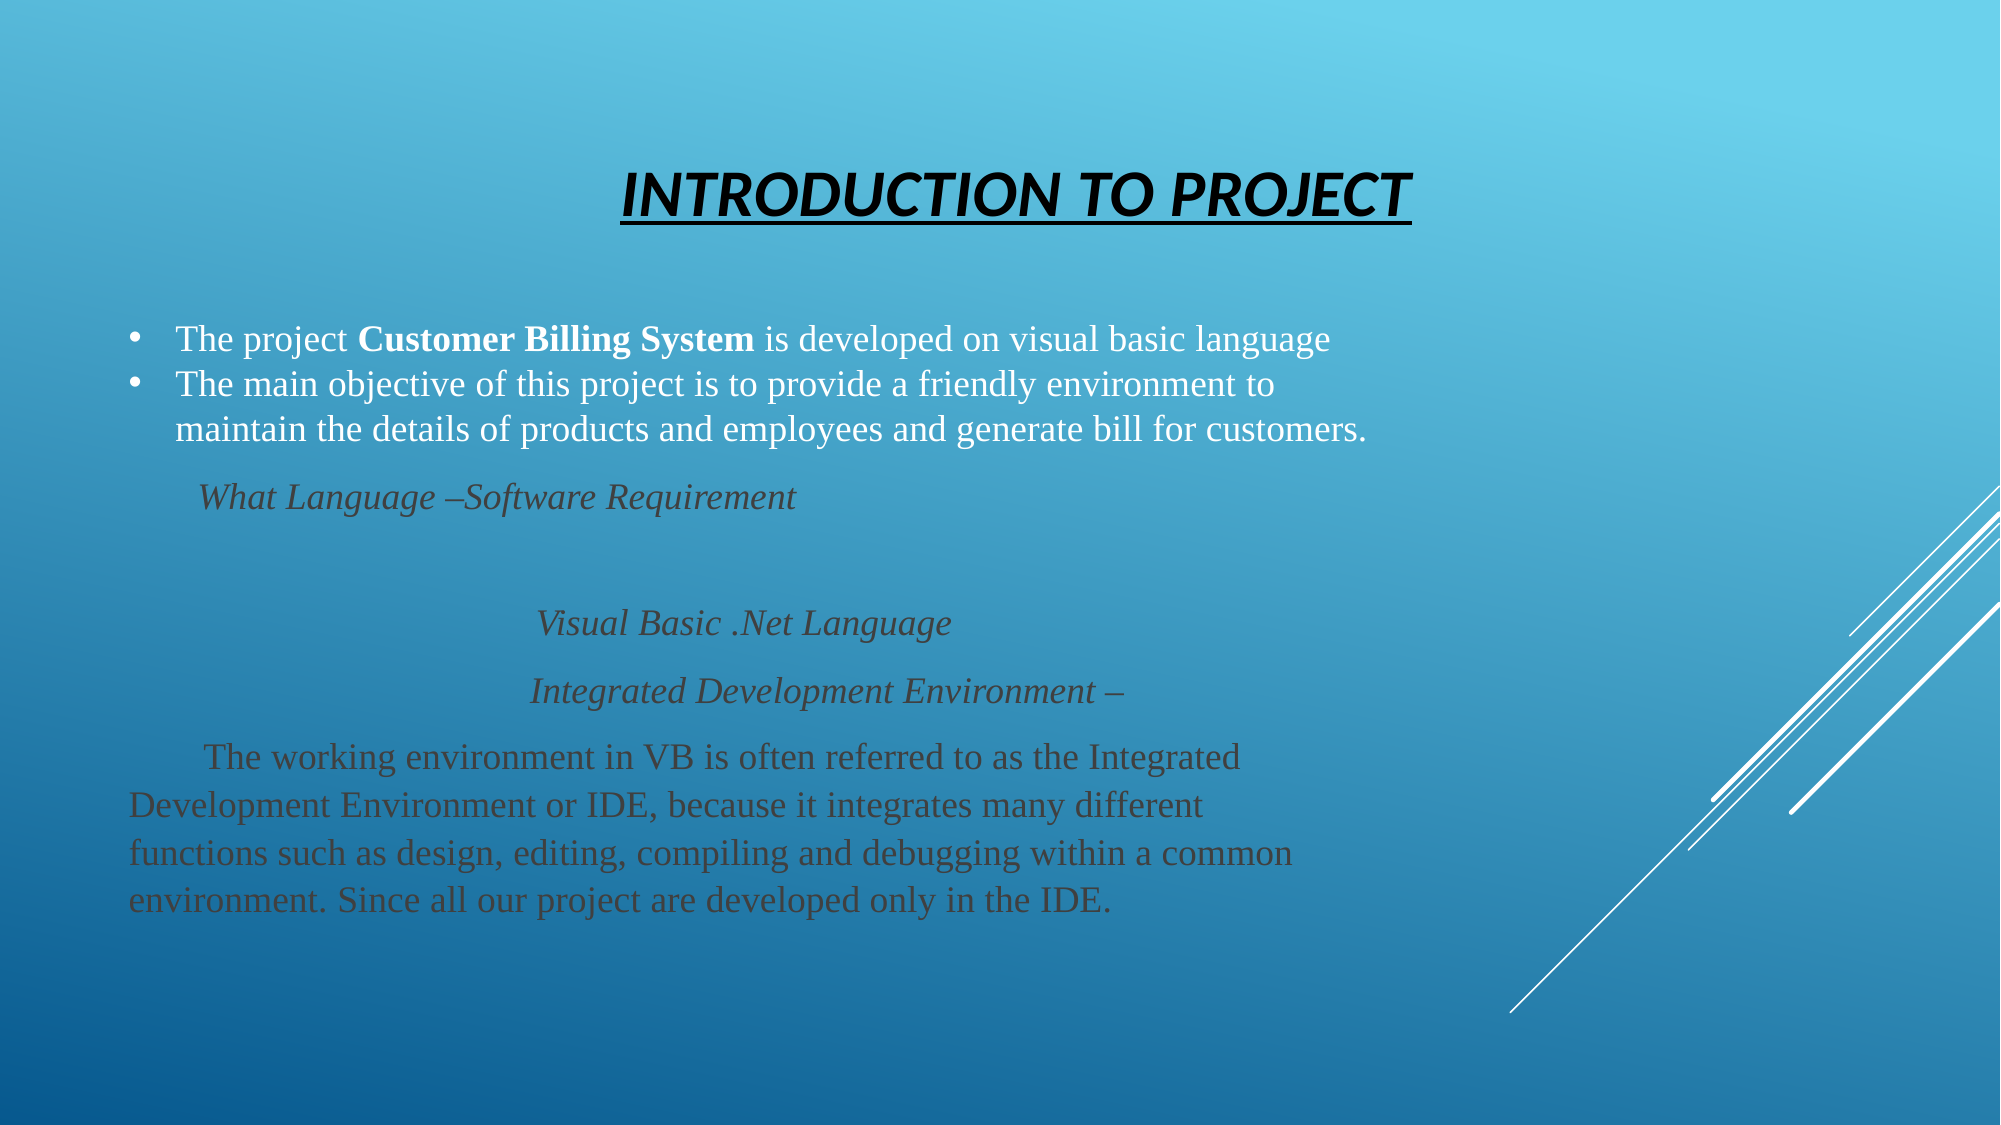

Introduction to Project
The project Customer Billing System is developed on visual basic language
The main objective of this project is to provide a friendly environment to maintain the details of products and employees and generate bill for customers.
What Language –Software Requirement

Visual Basic .Net Language
                                   Integrated Development Environment –
The working environment in VB is often referred to as the Integrated Development Environment or IDE, because it integrates many different functions such as design, editing, compiling and debugging within a common environment. Since all our project are developed only in the IDE.